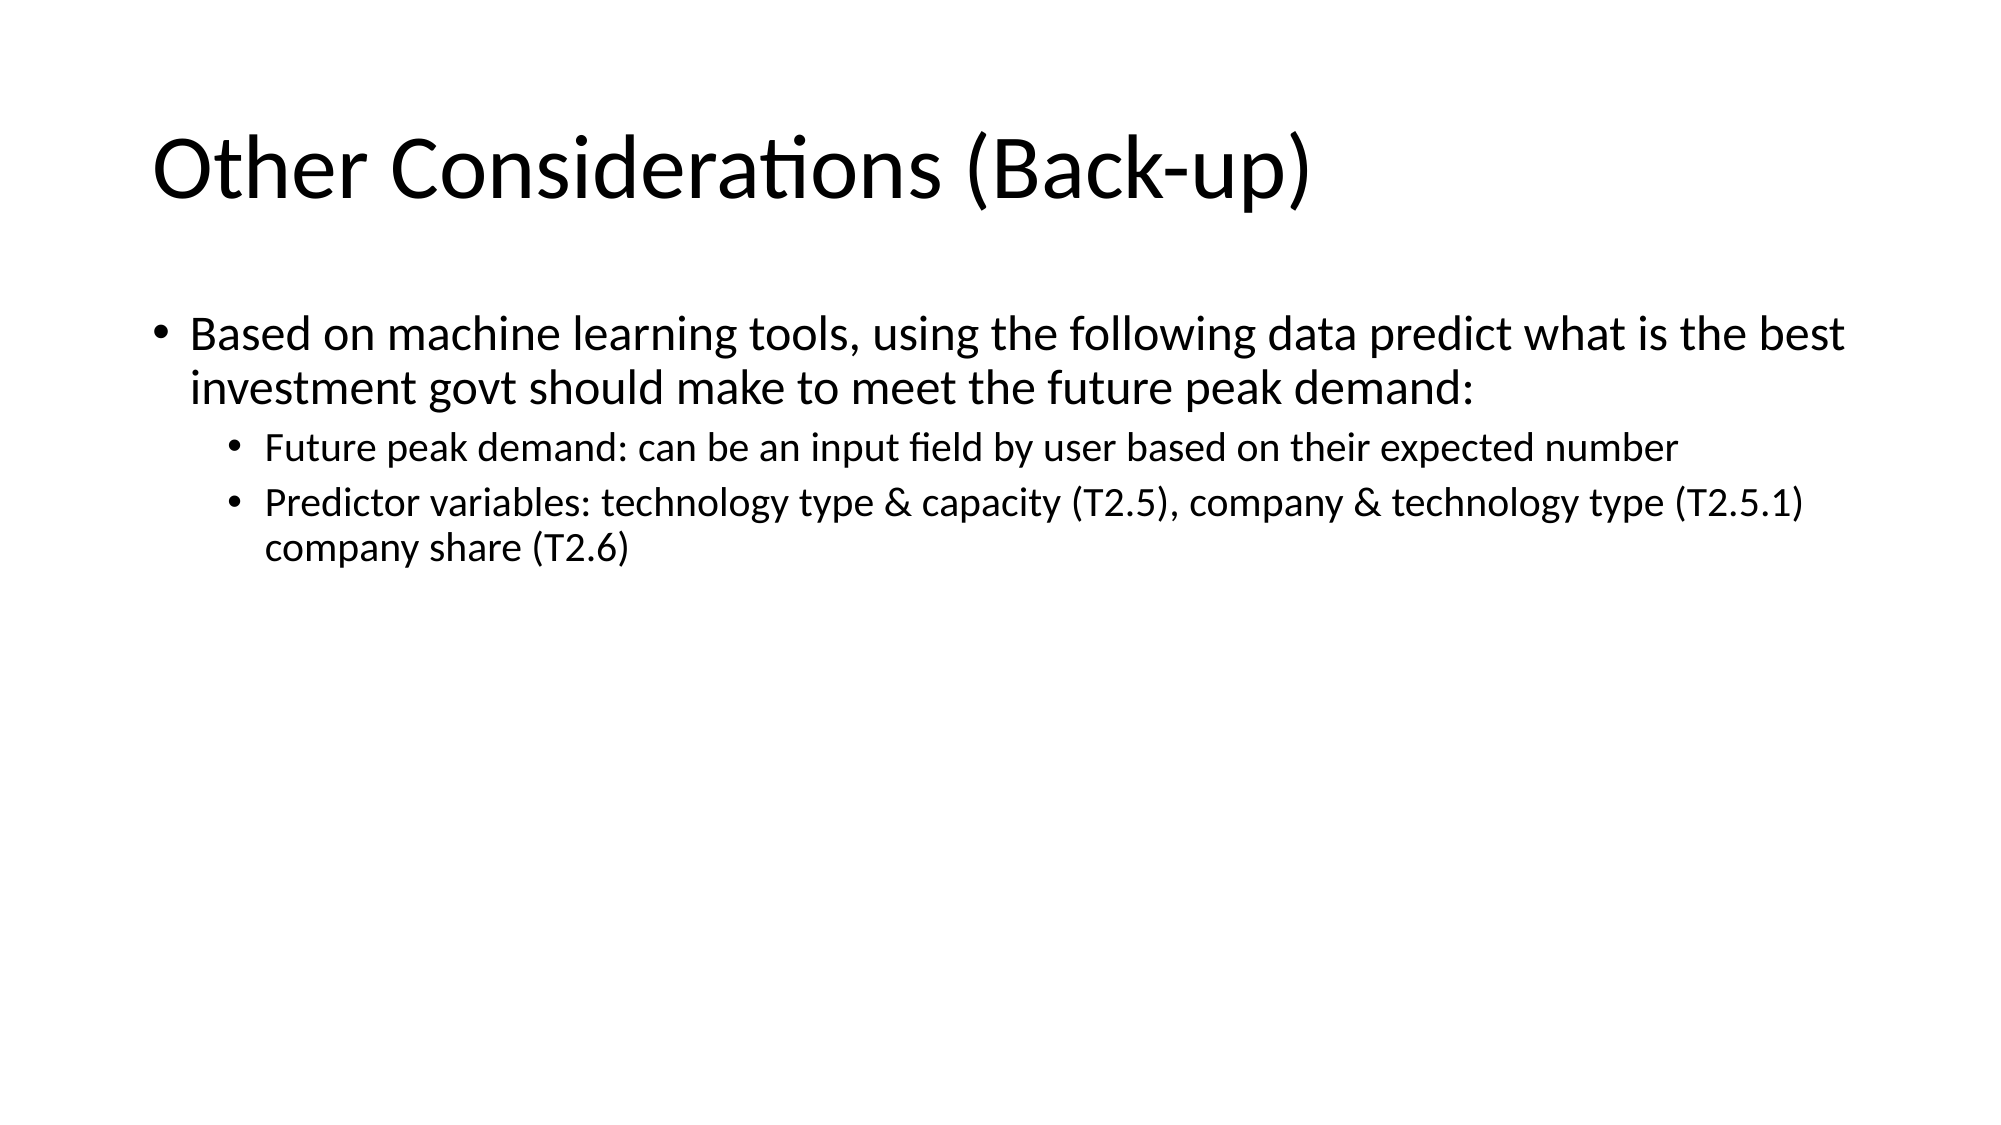

# Other Considerations (Back-up)
Based on machine learning tools, using the following data predict what is the best investment govt should make to meet the future peak demand:
Future peak demand: can be an input field by user based on their expected number
Predictor variables: technology type & capacity (T2.5), company & technology type (T2.5.1) company share (T2.6)